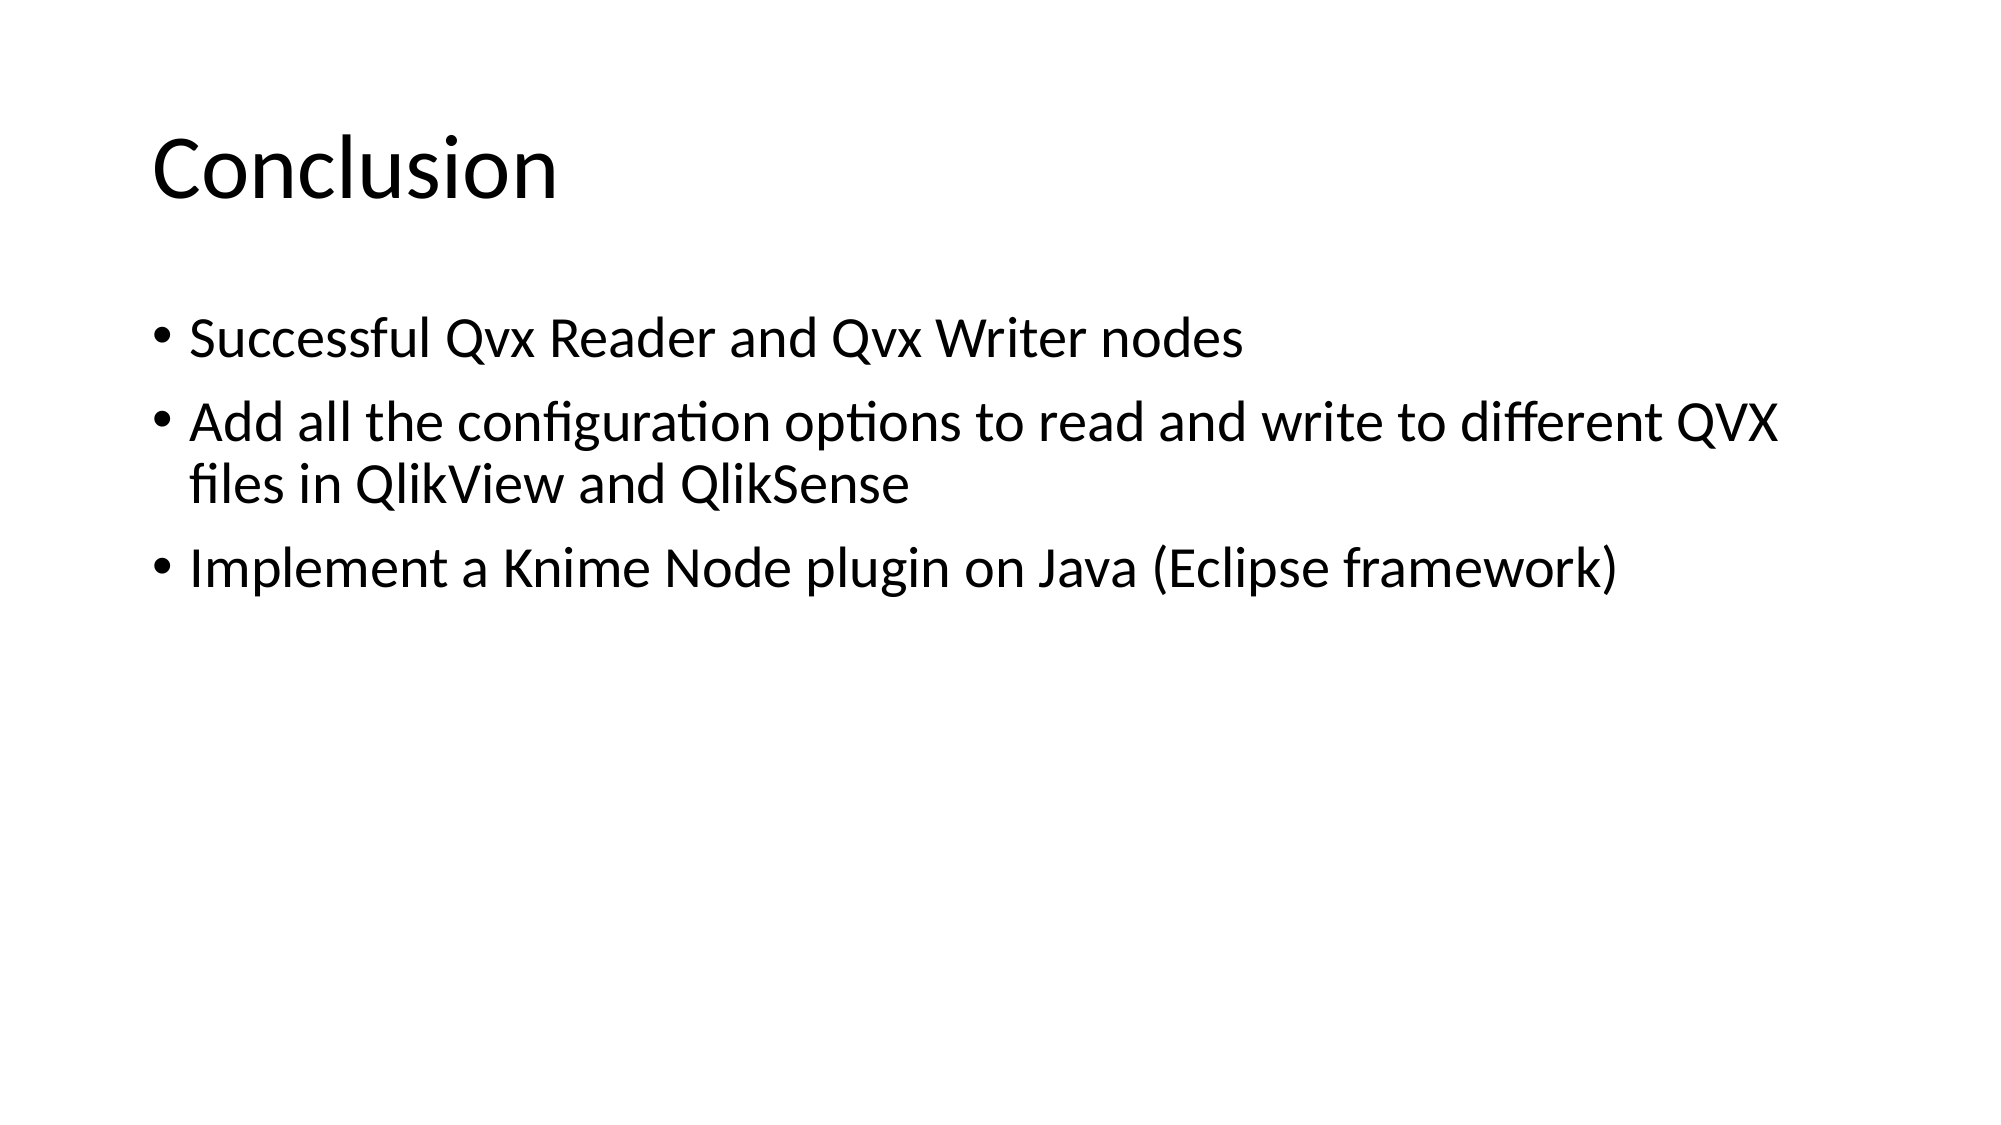

# Conclusion
Successful Qvx Reader and Qvx Writer nodes
Add all the configuration options to read and write to different QVX files in QlikView and QlikSense
Implement a Knime Node plugin on Java (Eclipse framework)